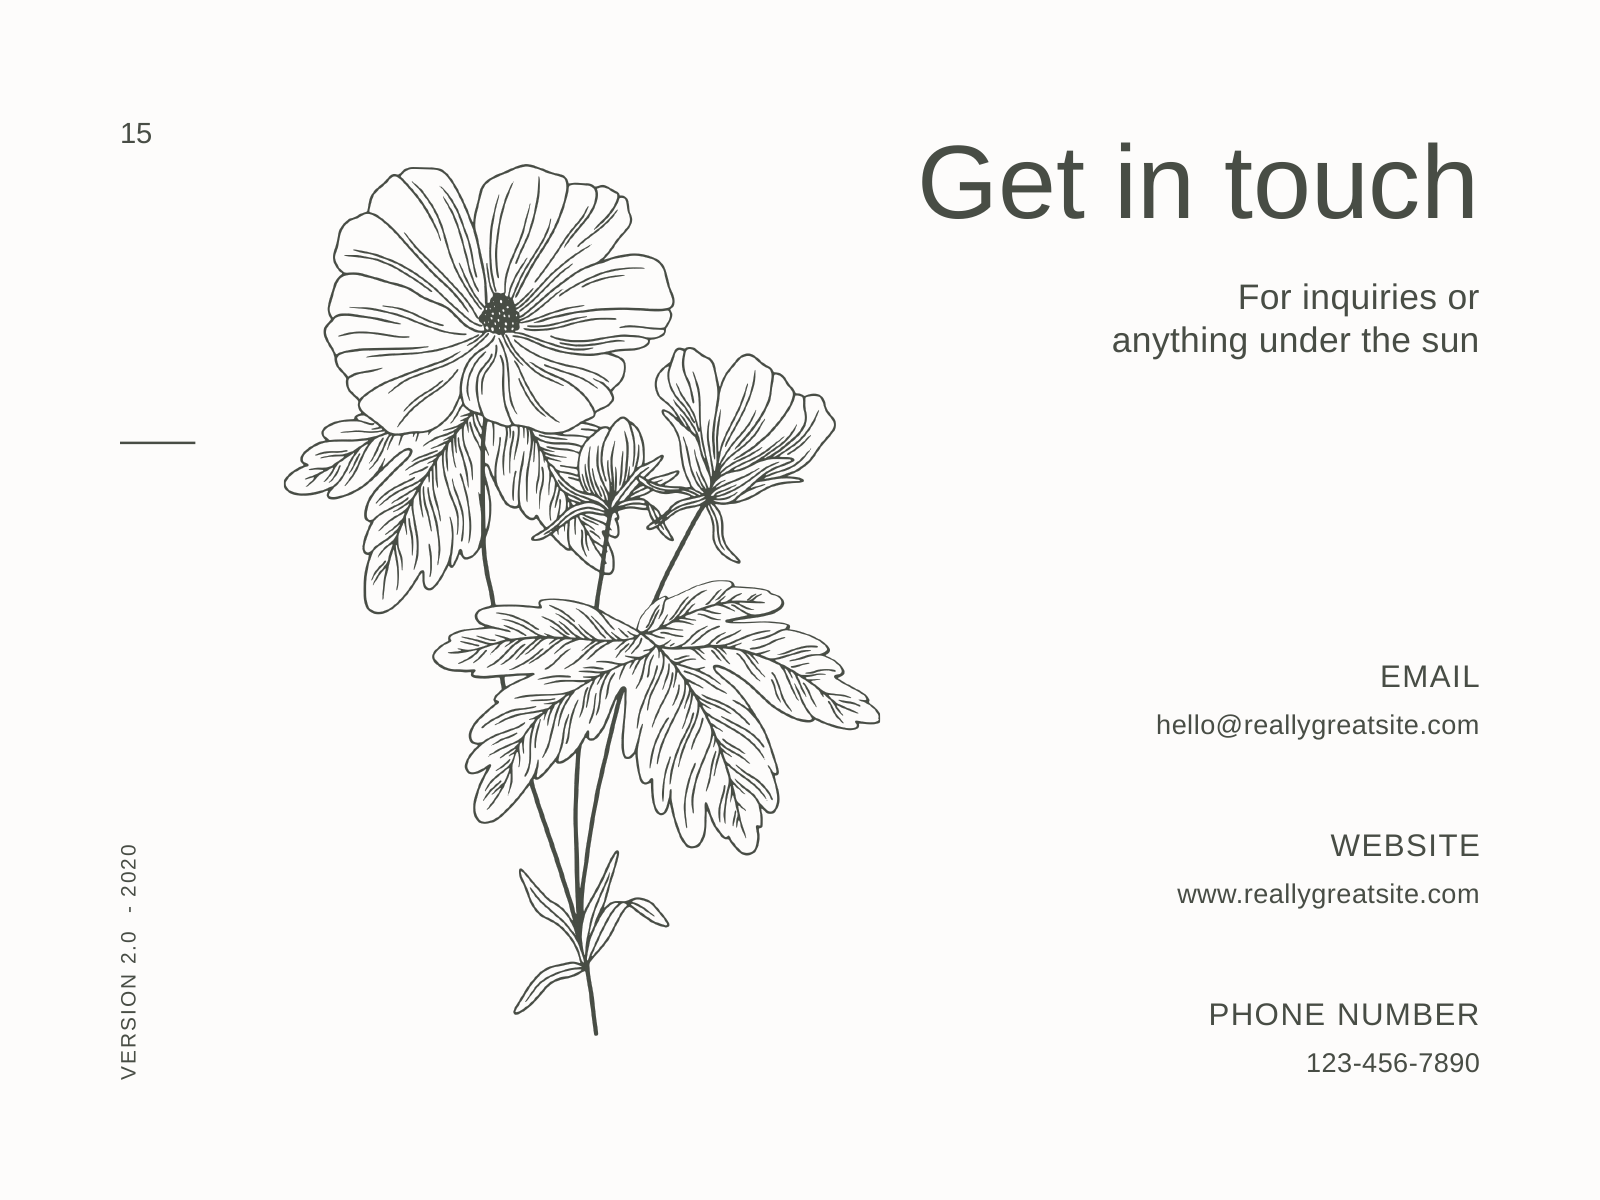

15
Get in touch
For inquiries or
anything under the sun

EMAIL
hello@reallygreatsite.com
WEBSITE
www.reallygreatsite.com
PHONE NUMBER
123-456-7890
VERSION 2.0  - 2020